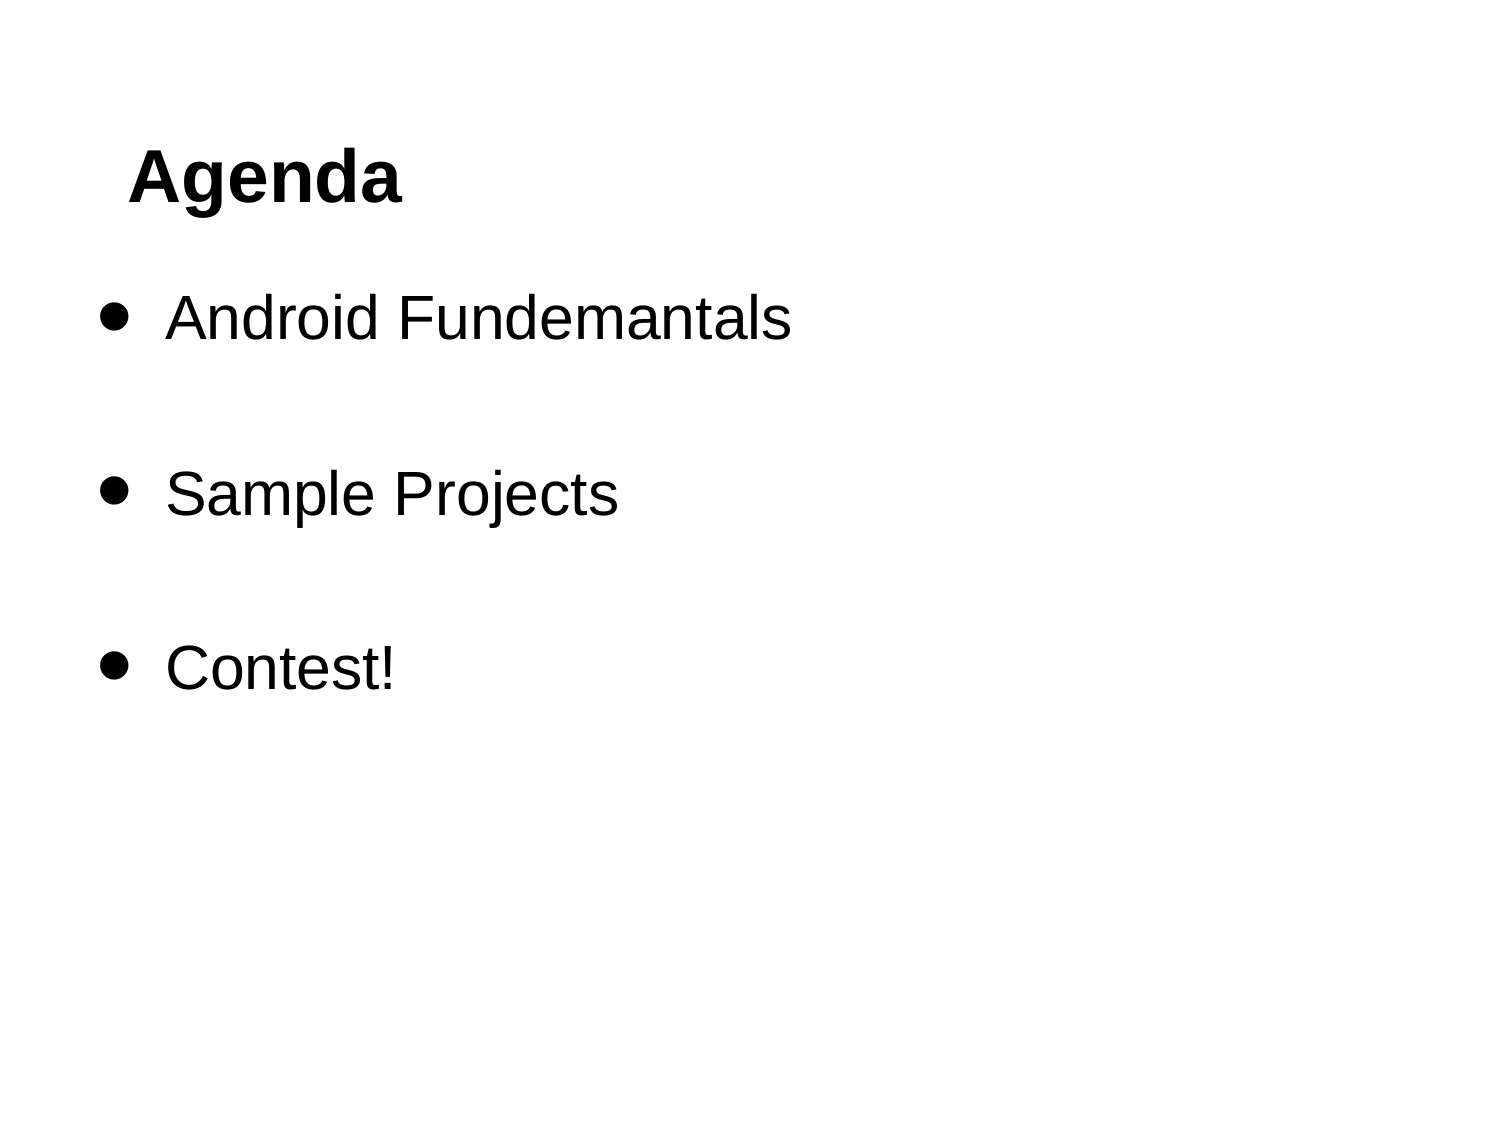

# Agenda
Android Fundemantals

Sample Projects

Contest!